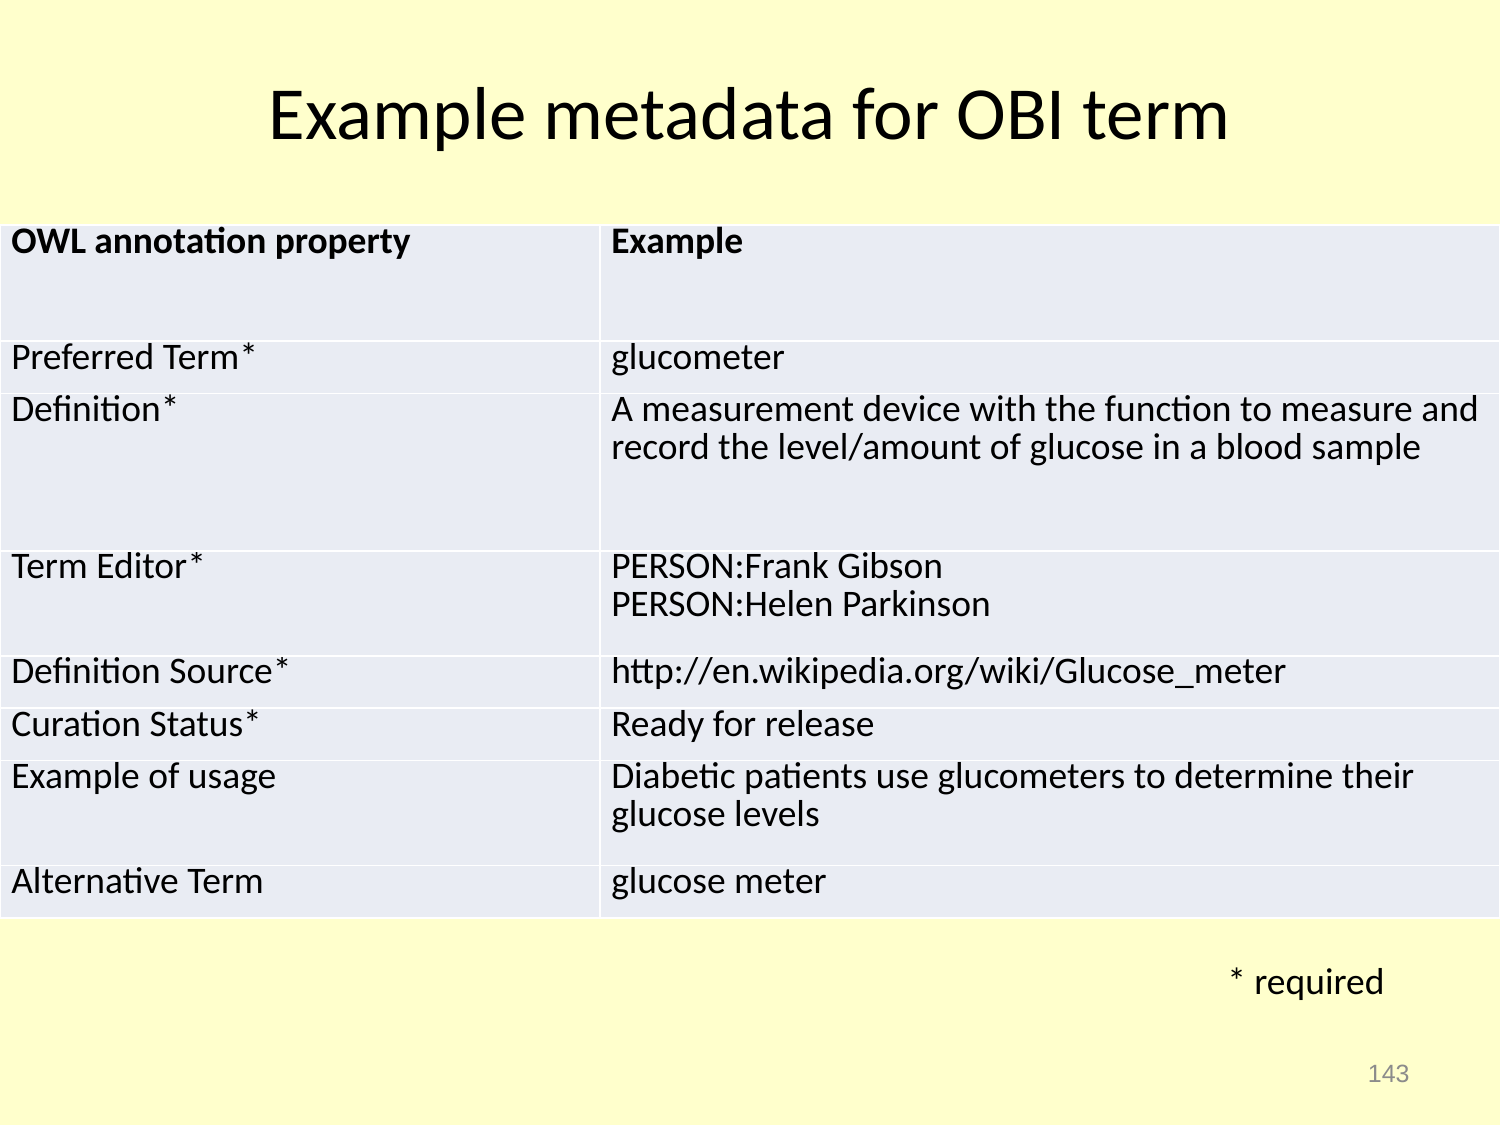

# Example metadata for OBI term
| OWL annotation property | Example |
| --- | --- |
| Preferred Term\* | glucometer |
| Definition\* | A measurement device with the function to measure and record the level/amount of glucose in a blood sample |
| Term Editor\* | PERSON:Frank Gibson PERSON:Helen Parkinson |
| Definition Source\* | http://en.wikipedia.org/wiki/Glucose\_meter |
| Curation Status\* | Ready for release |
| Example of usage | Diabetic patients use glucometers to determine their glucose levels |
| Alternative Term | glucose meter |
* required
143